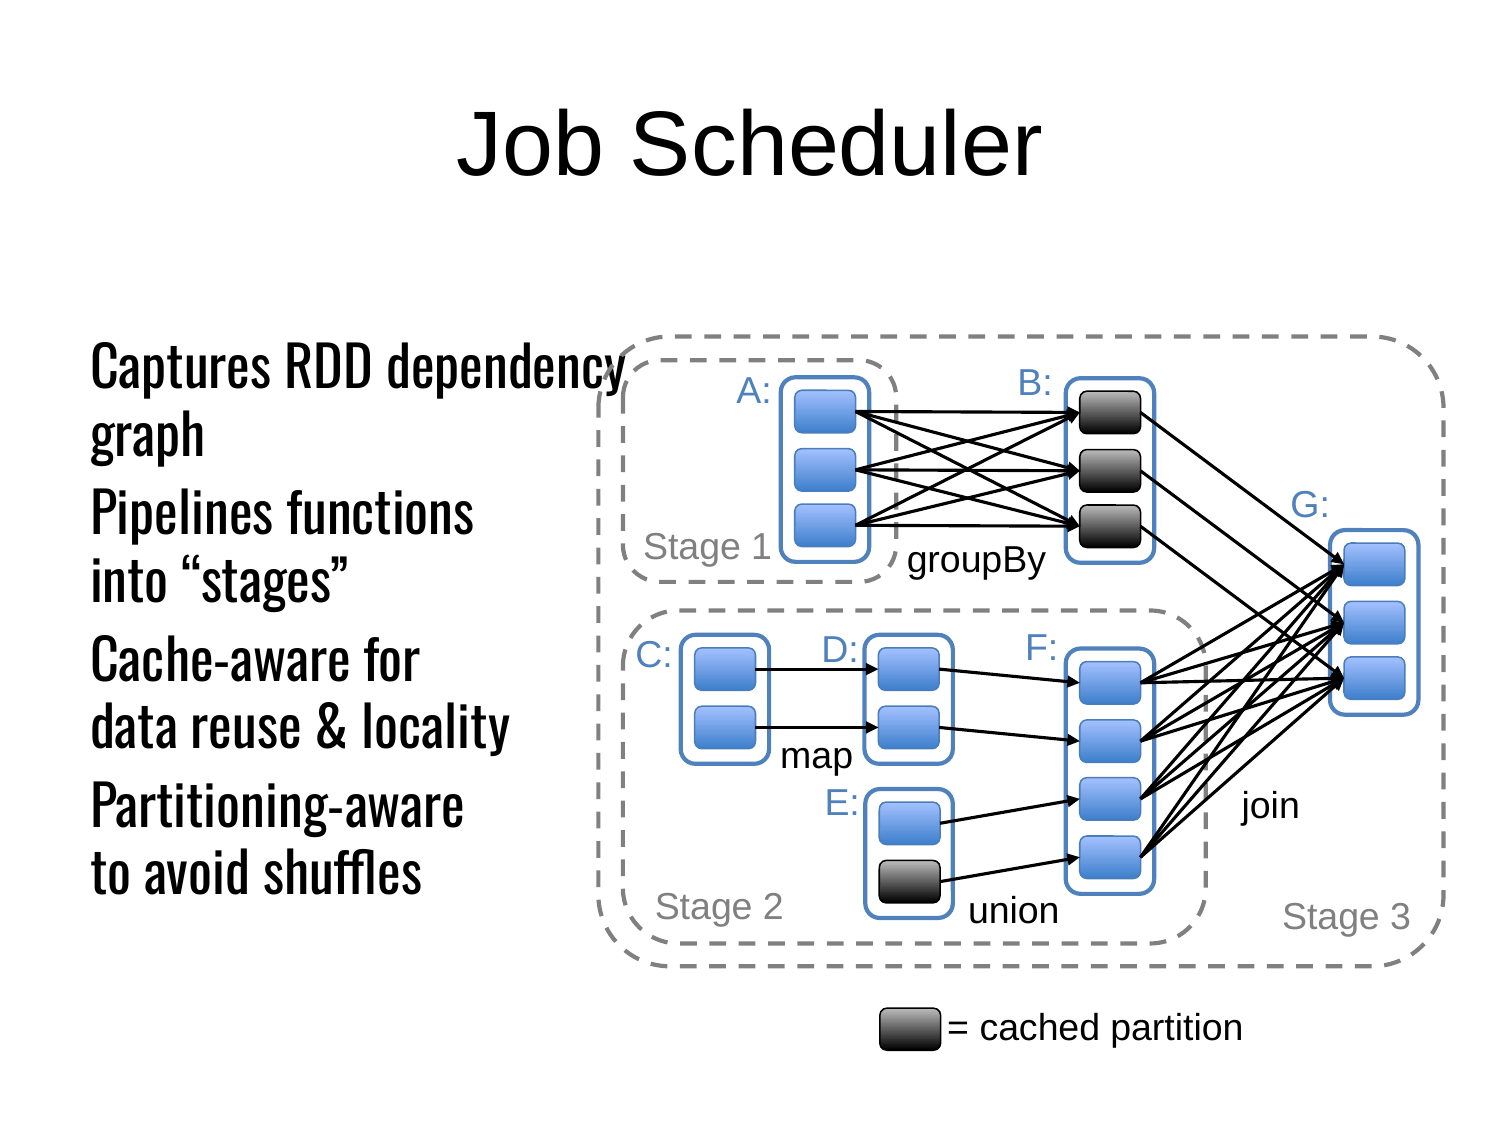

# Job Scheduler
Captures RDD dependency graph
Pipelines functions
into “stages”
Cache-aware for
data reuse & locality
Partitioning-aware
to avoid shuffles

B:
A:

G:

Stage 1
groupBy

F:
D:
C:

map
E:
join

Stage 2
union
Stage 3
= cached partition